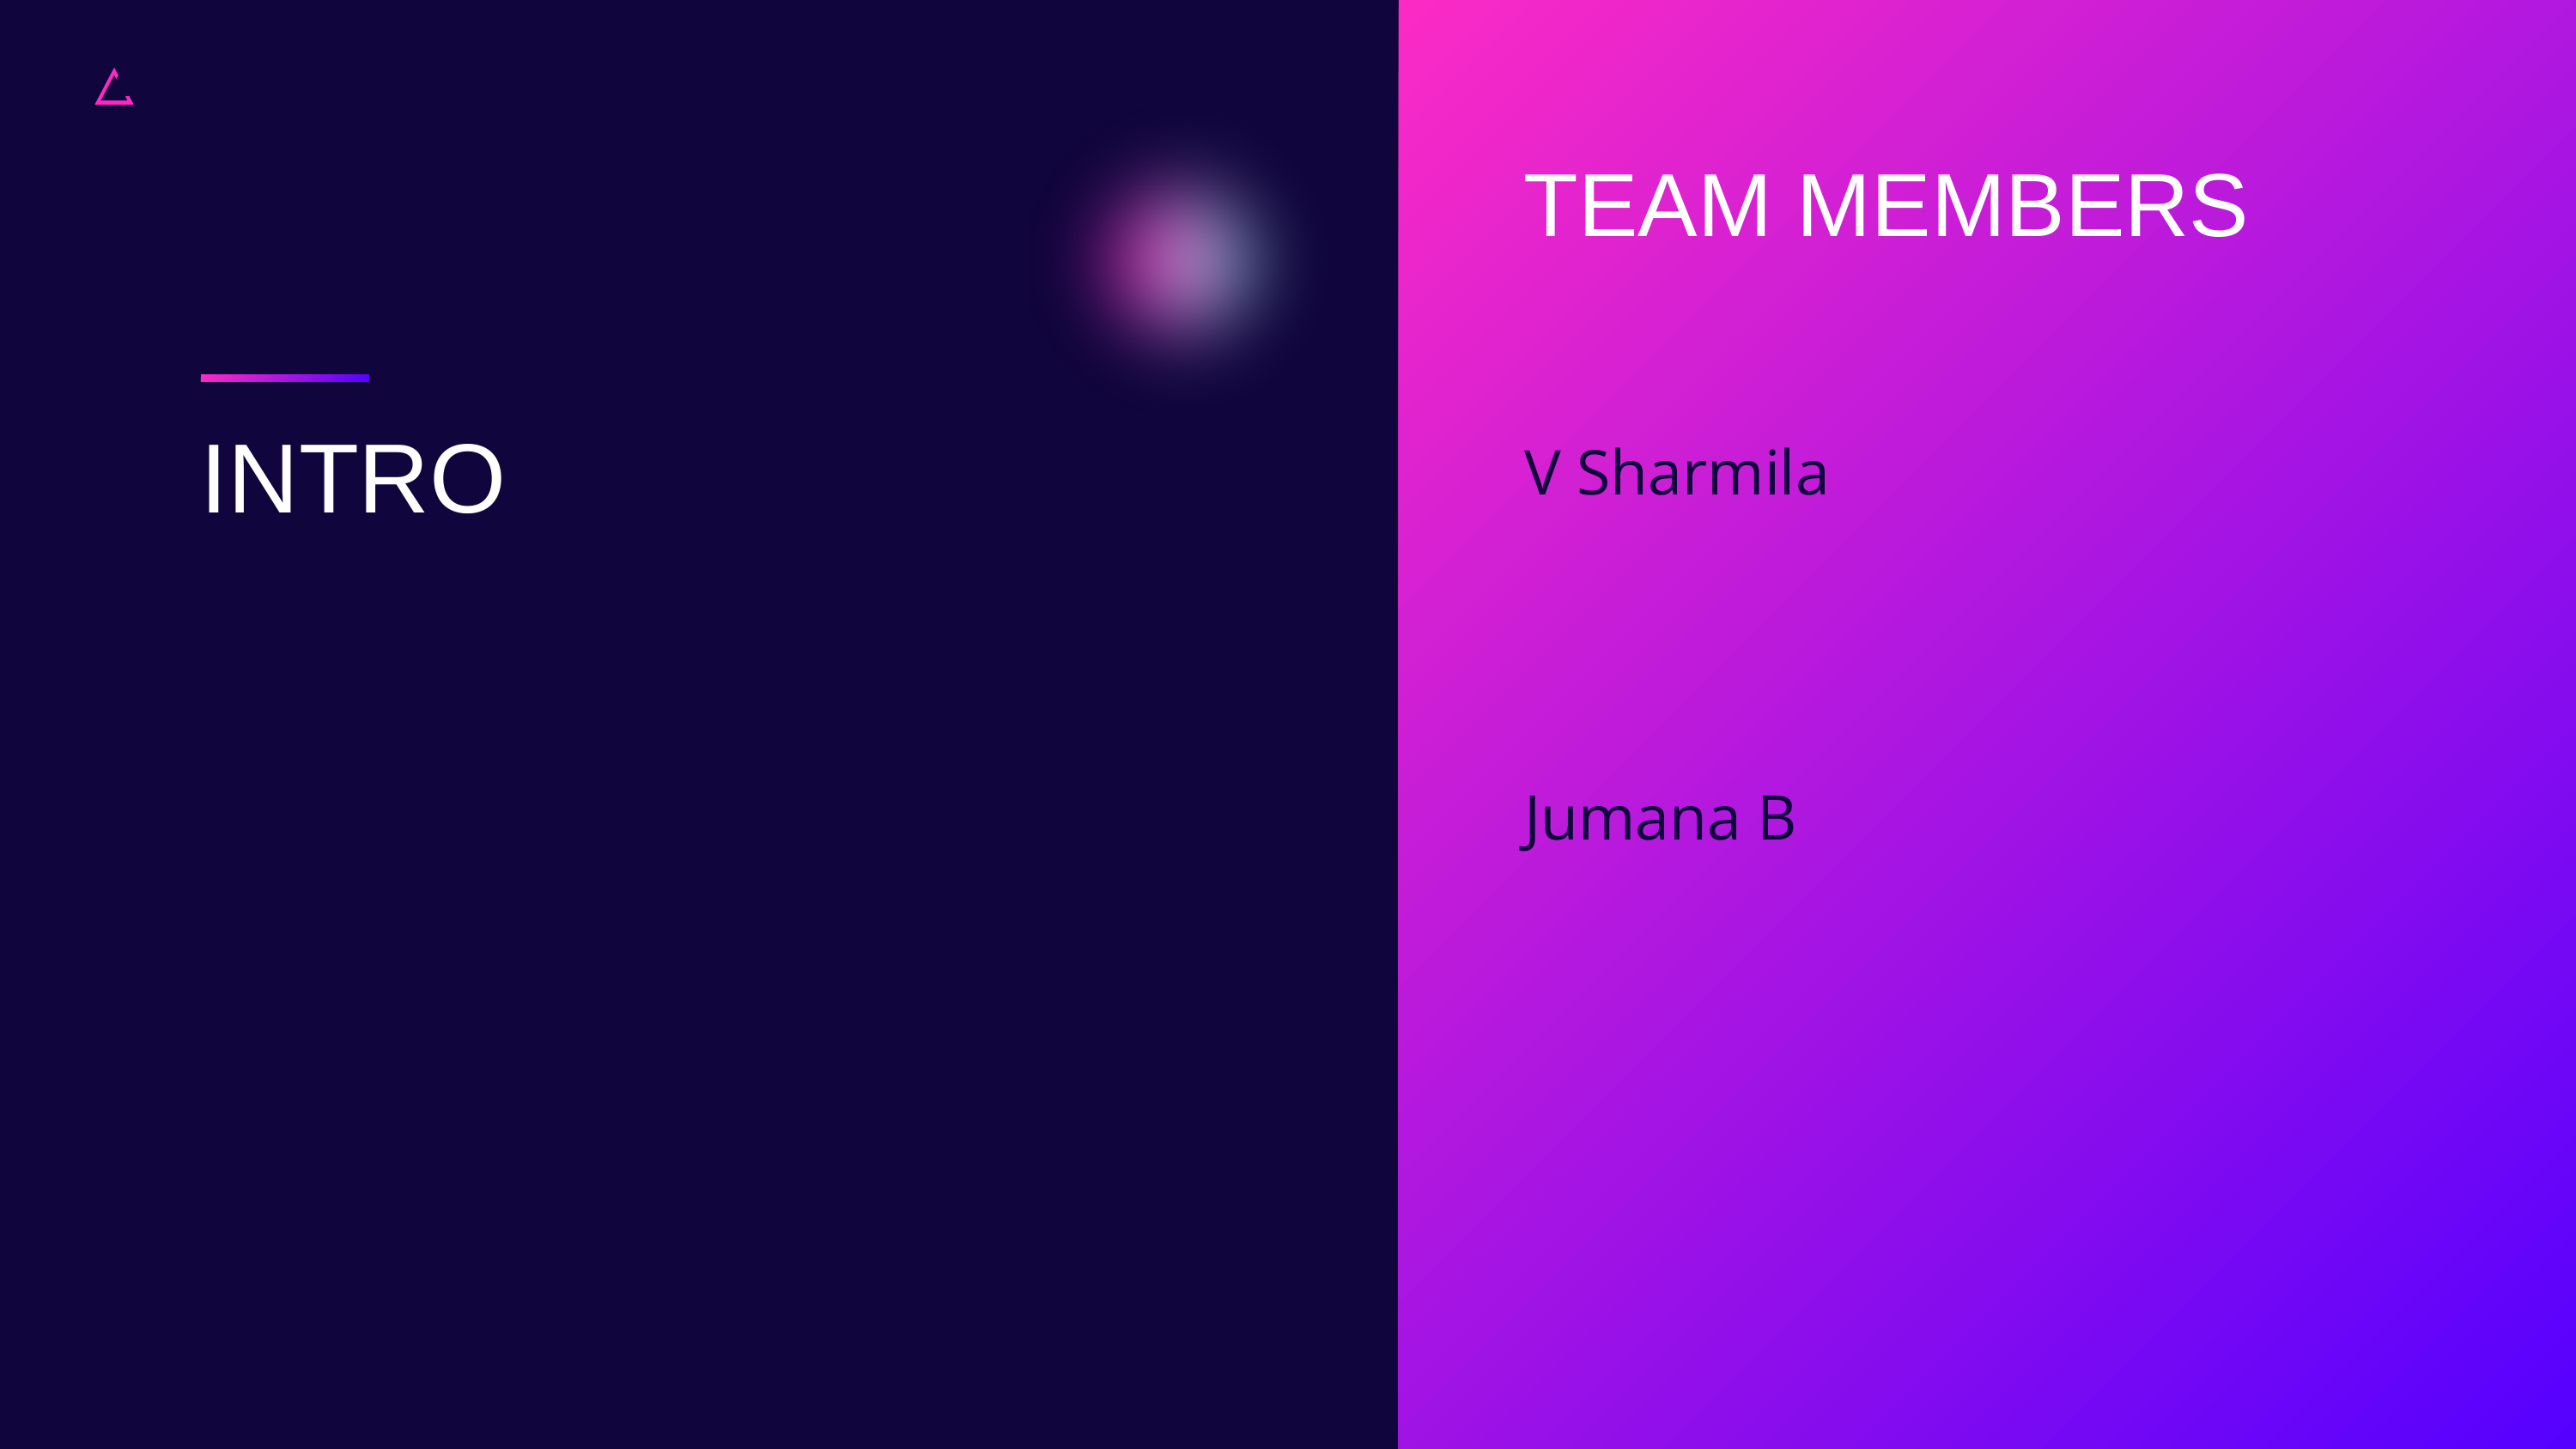

Home
Photo
About Us
Contact

TEAM MEMBERS

INTRO
V Sharmila

Jumana B